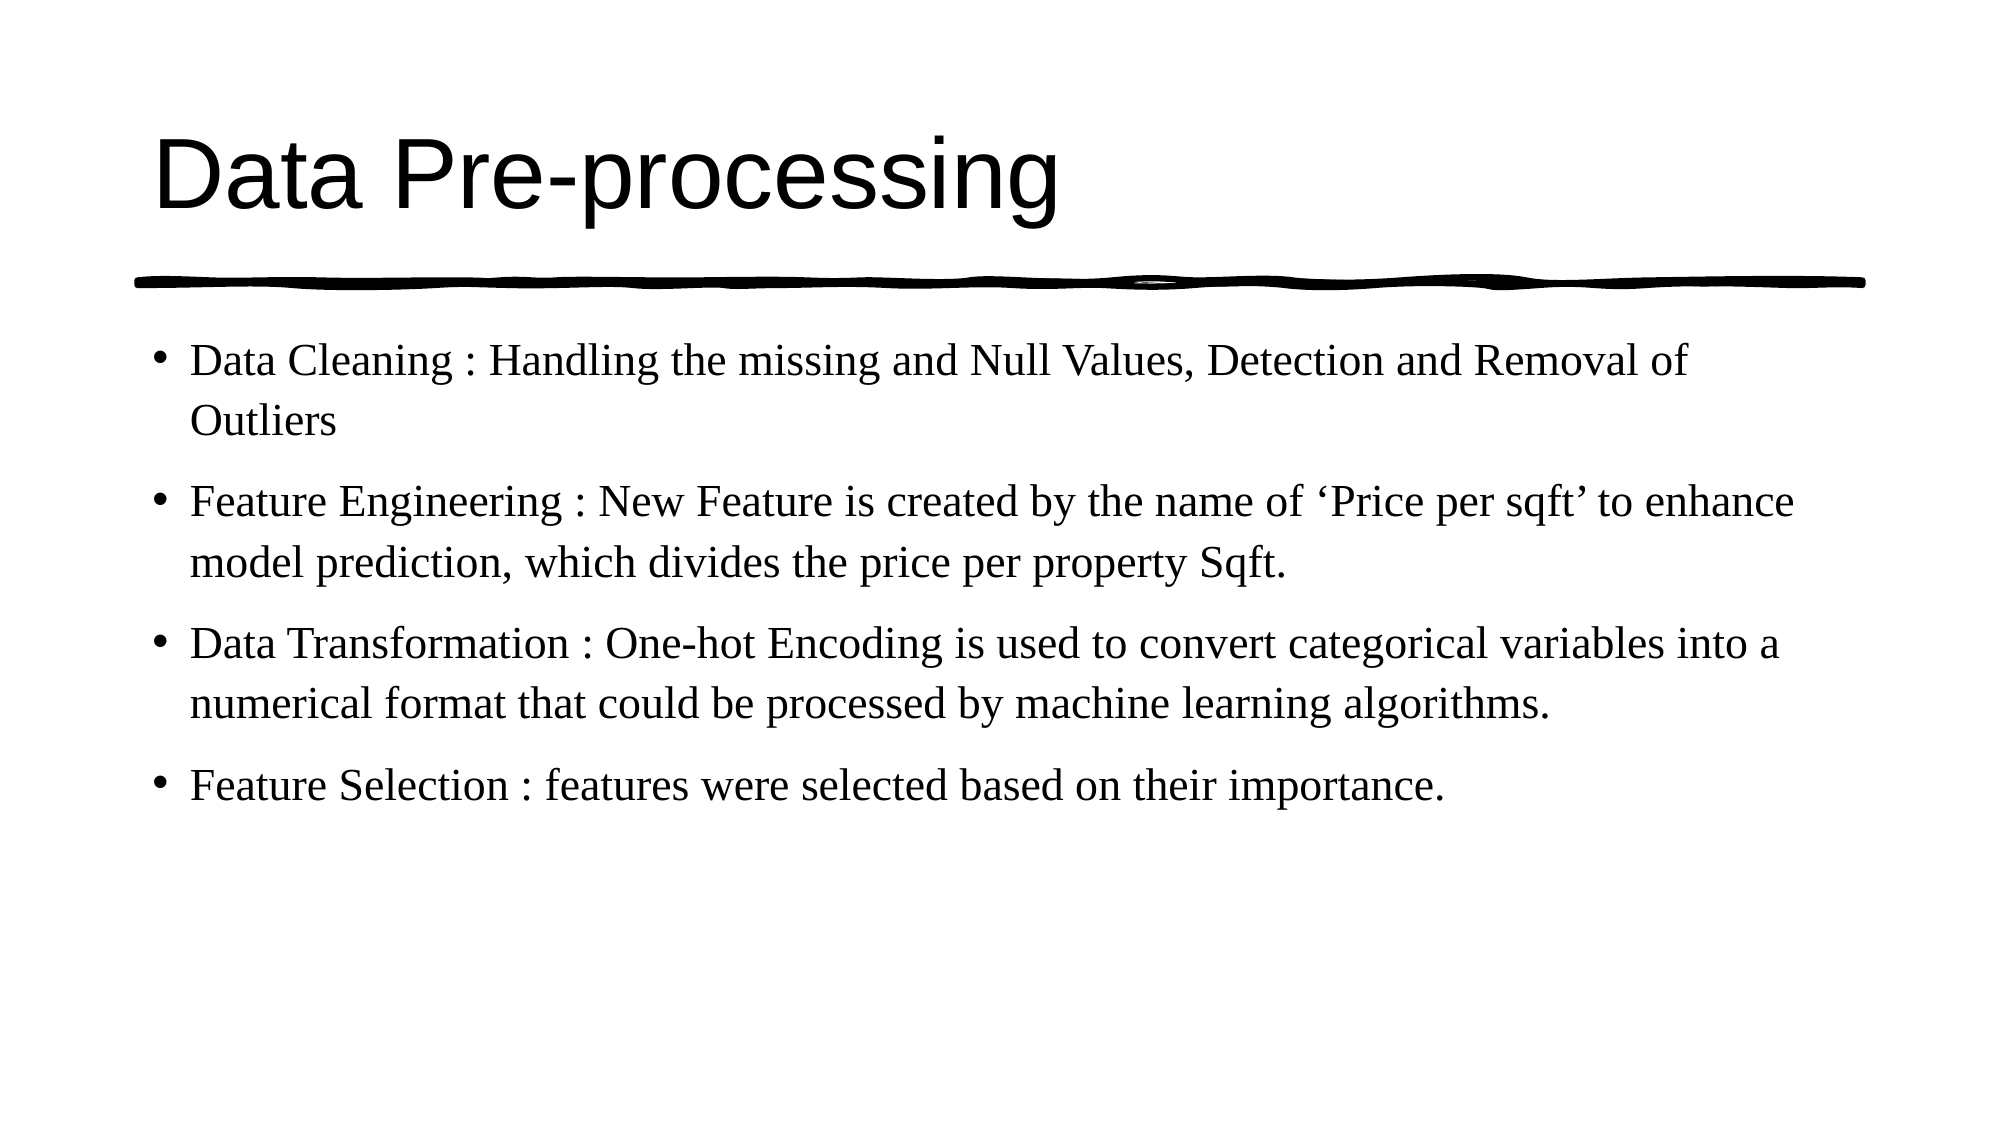

# Data Pre-processing
Data Cleaning : Handling the missing and Null Values, Detection and Removal of Outliers
Feature Engineering : New Feature is created by the name of ‘Price per sqft’ to enhance model prediction, which divides the price per property Sqft.
Data Transformation : One-hot Encoding is used to convert categorical variables into a numerical format that could be processed by machine learning algorithms.
Feature Selection : features were selected based on their importance.